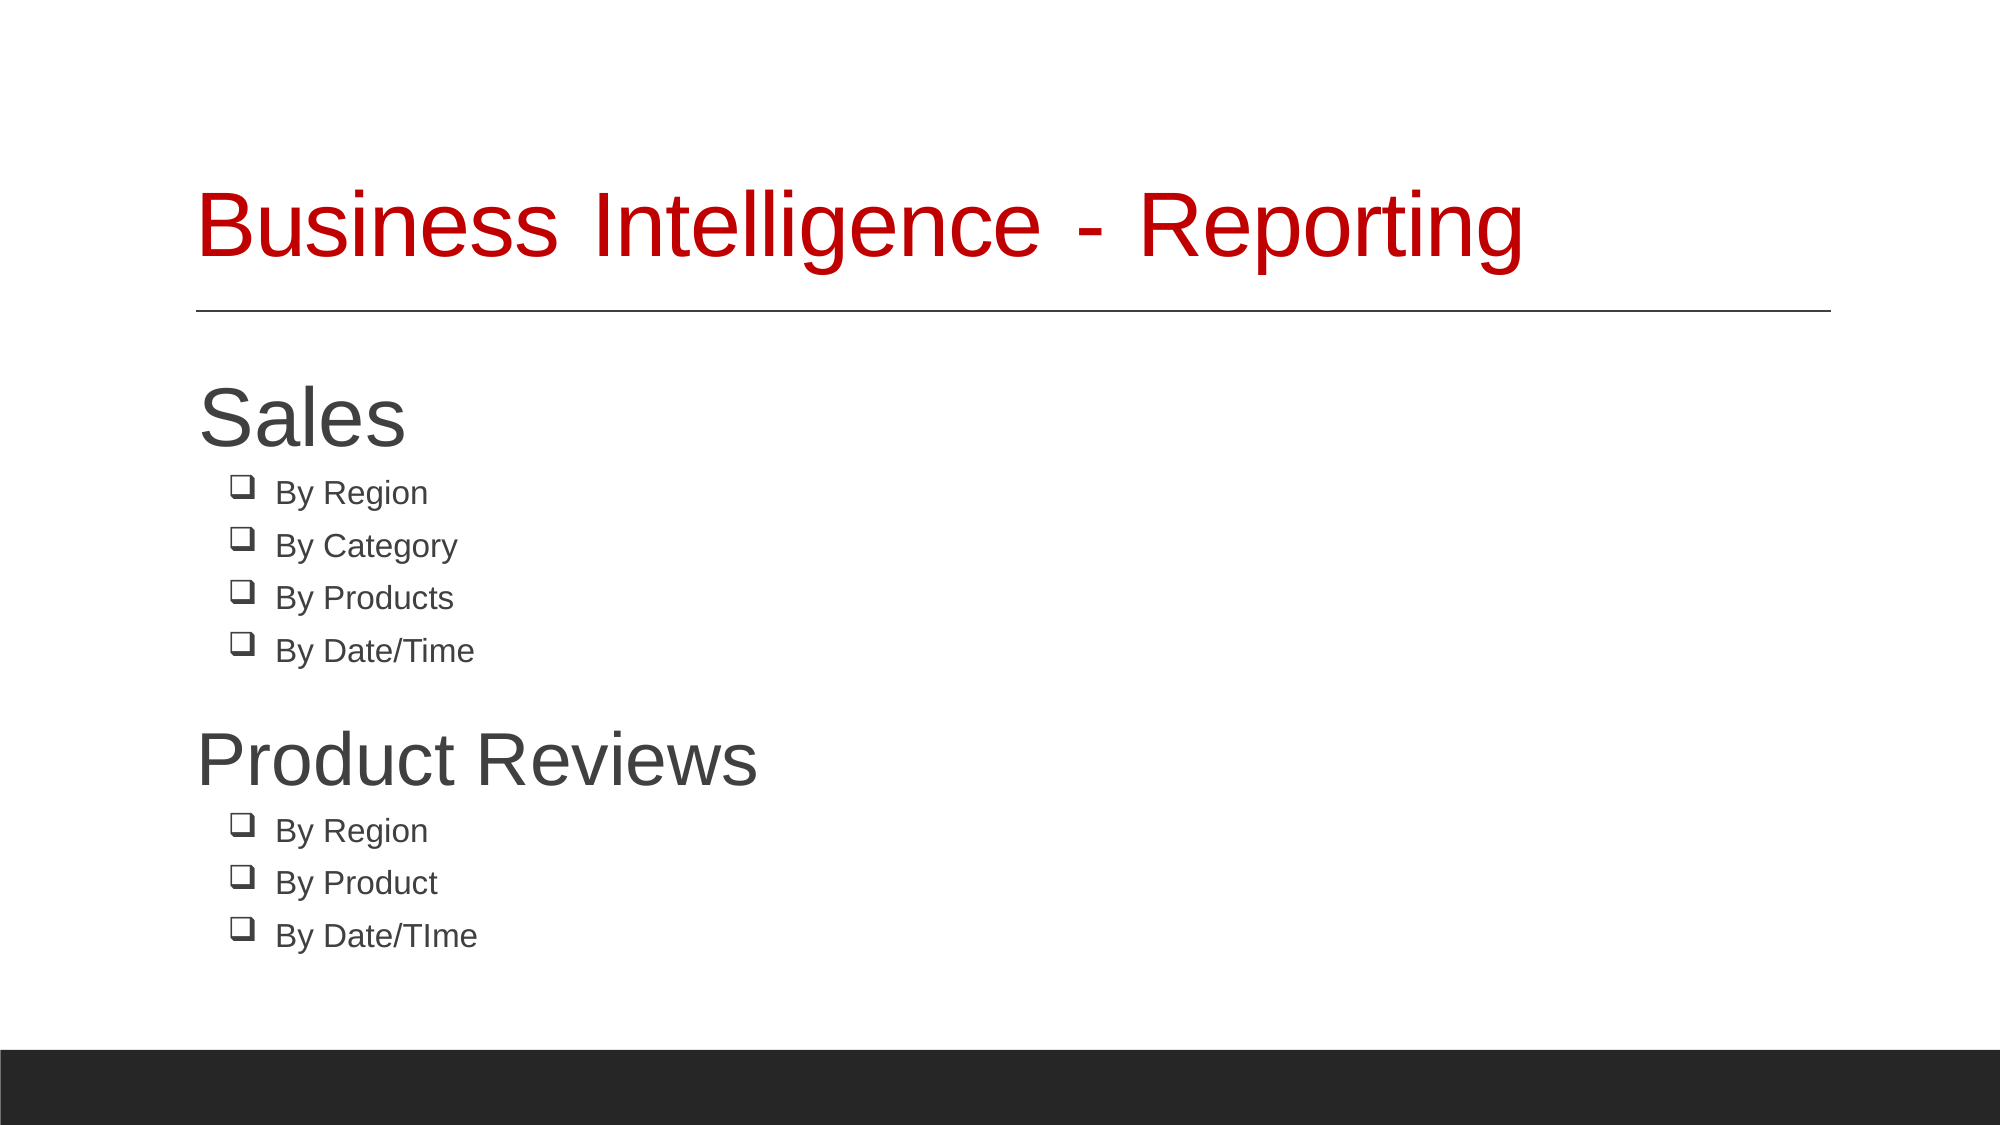

# Business Intelligence - Reporting
Sales
By Region
By Category
By Products
By Date/Time
Product Reviews
By Region
By Product
By Date/TIme